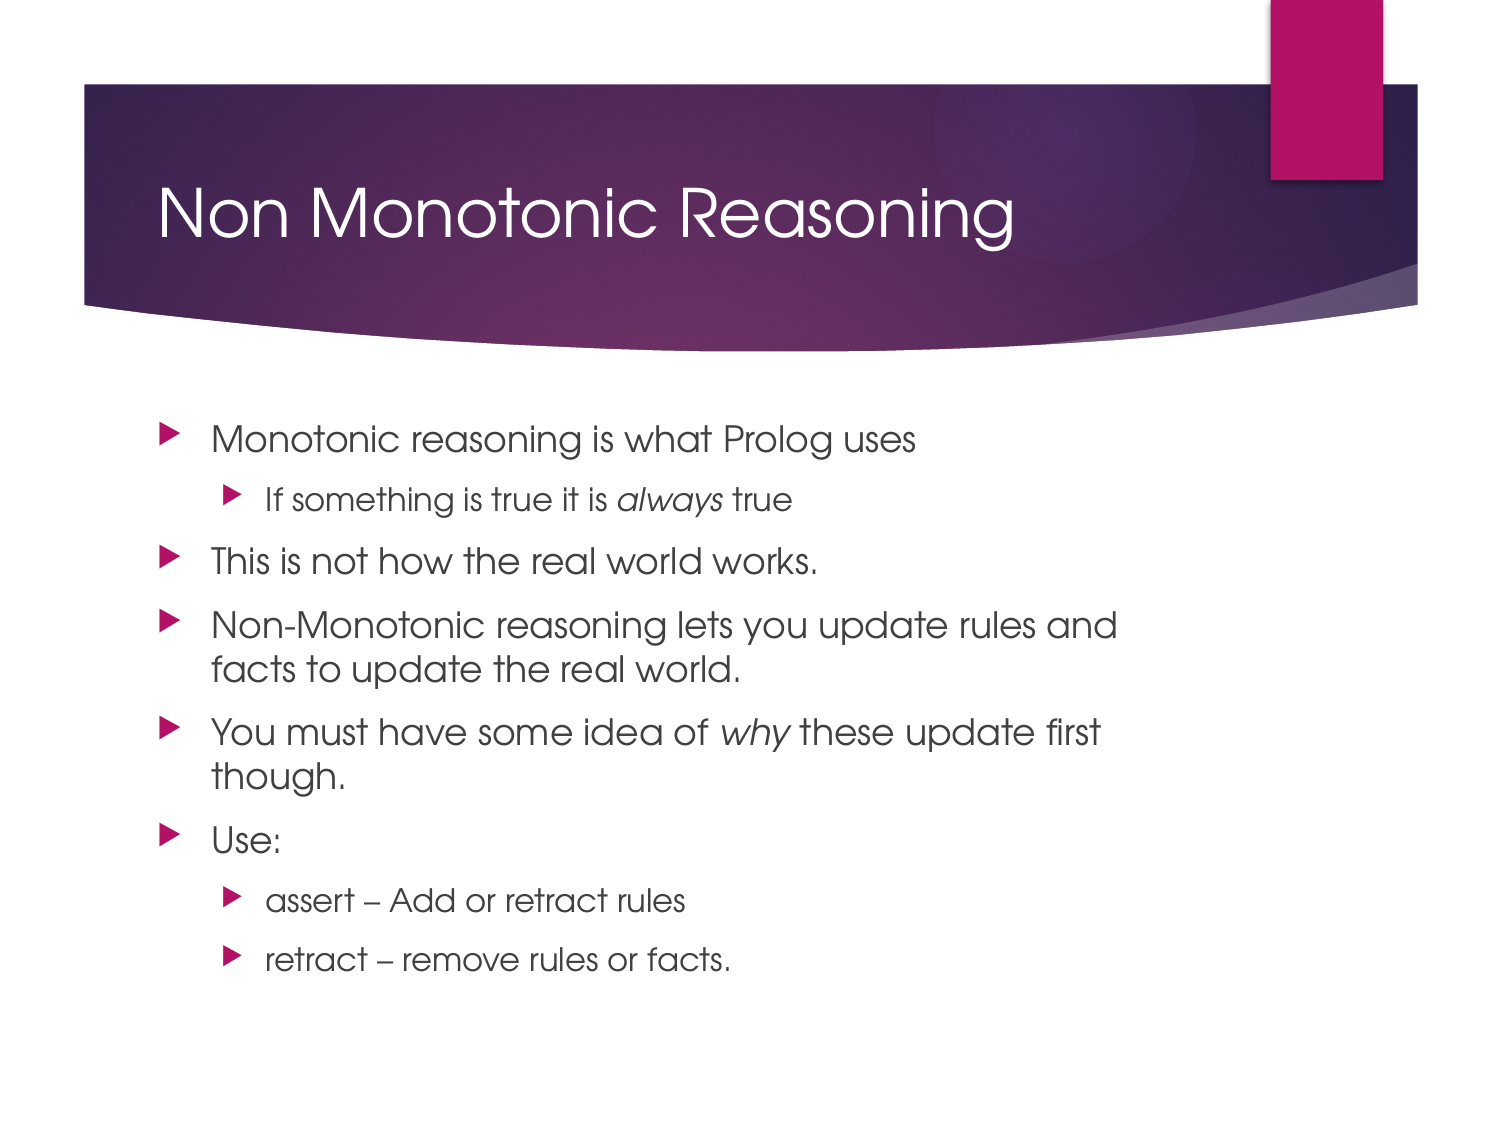

# Non Monotonic Reasoning
Monotonic reasoning is what Prolog uses
If something is true it is always true
This is not how the real world works.
Non-Monotonic reasoning lets you update rules and facts to update the real world.
You must have some idea of why these update first though.
Use:
assert – Add or retract rules
retract – remove rules or facts.